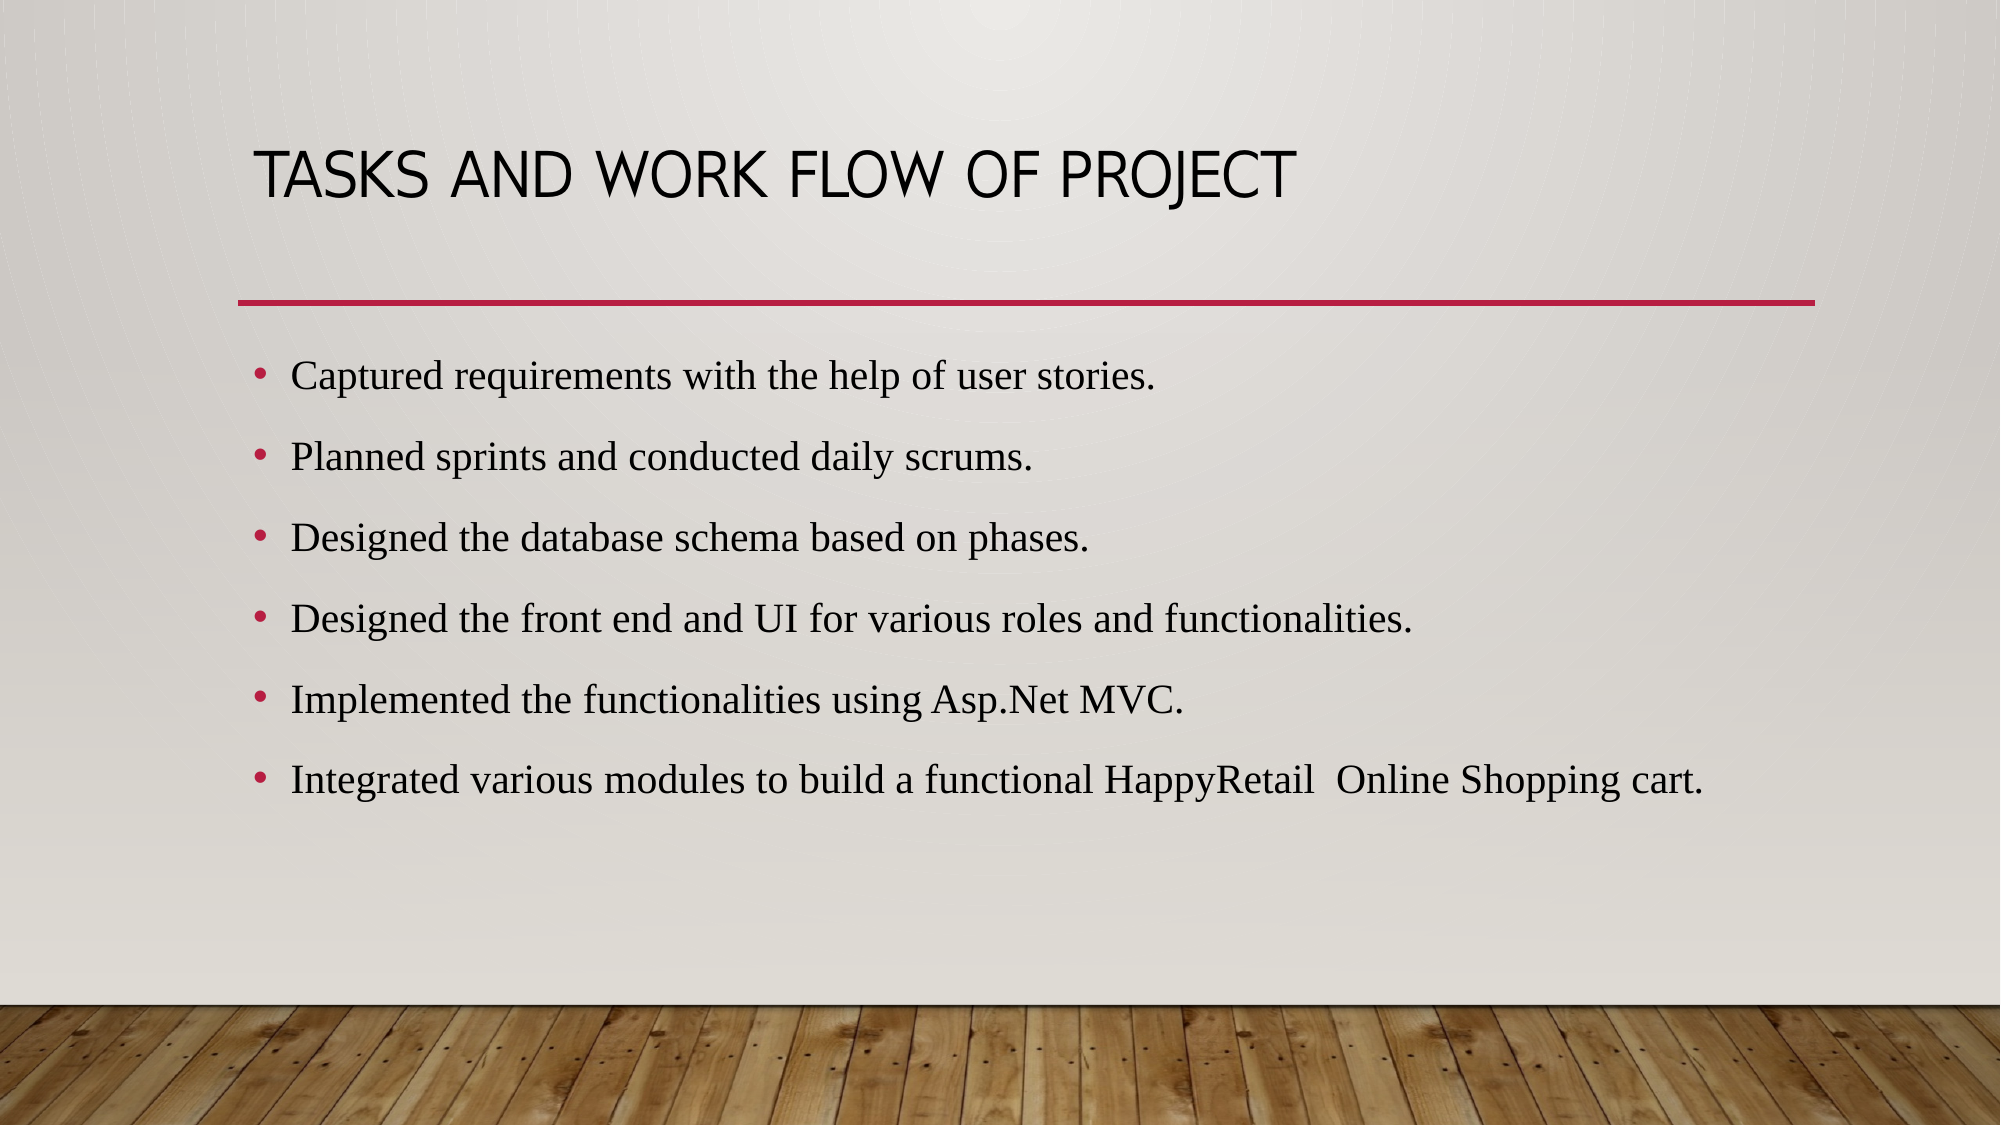

# Tasks and Work flow of project
Captured requirements with the help of user stories.
Planned sprints and conducted daily scrums.
Designed the database schema based on phases.
Designed the front end and UI for various roles and functionalities.
Implemented the functionalities using Asp.Net MVC.
Integrated various modules to build a functional HappyRetail  Online Shopping cart.